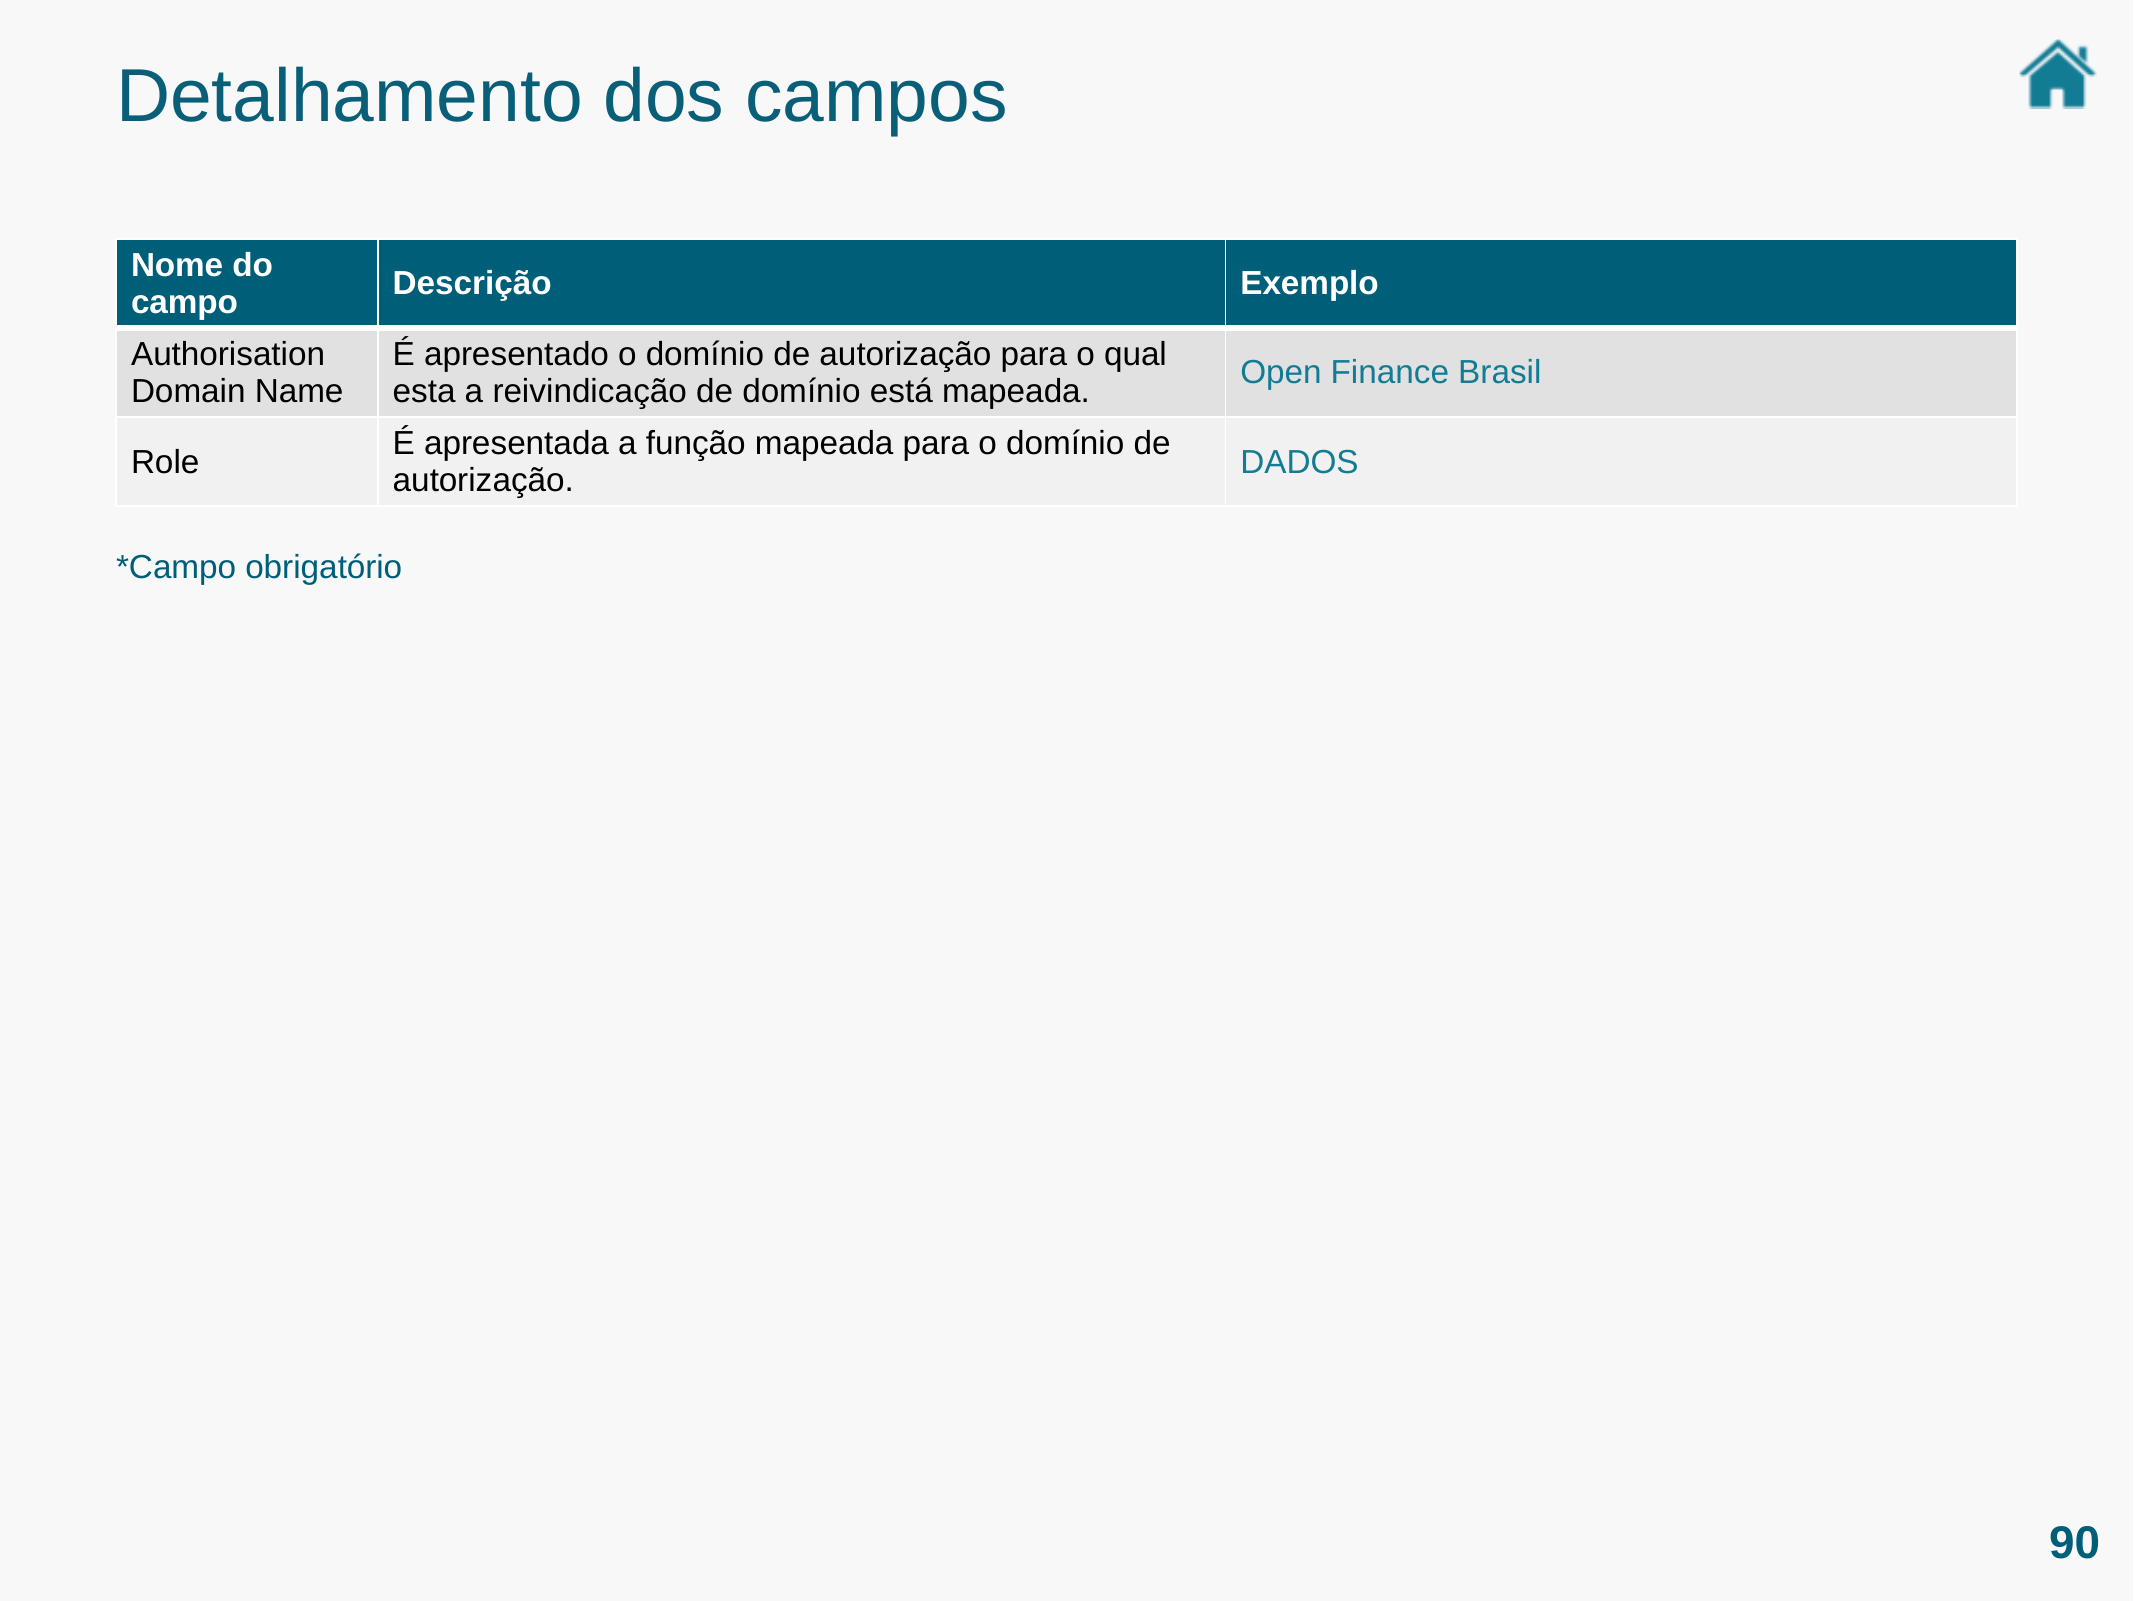

Detalhamento dos campos
| Nome do campo | Descrição | Exemplo |
| --- | --- | --- |
| Authorisation Domain Name | É apresentado o domínio de autorização para o qual esta a reivindicação de domínio está mapeada. | Open Finance Brasil |
| Role | É apresentada a função mapeada para o domínio de autorização. | DADOS |
*Campo obrigatório
90